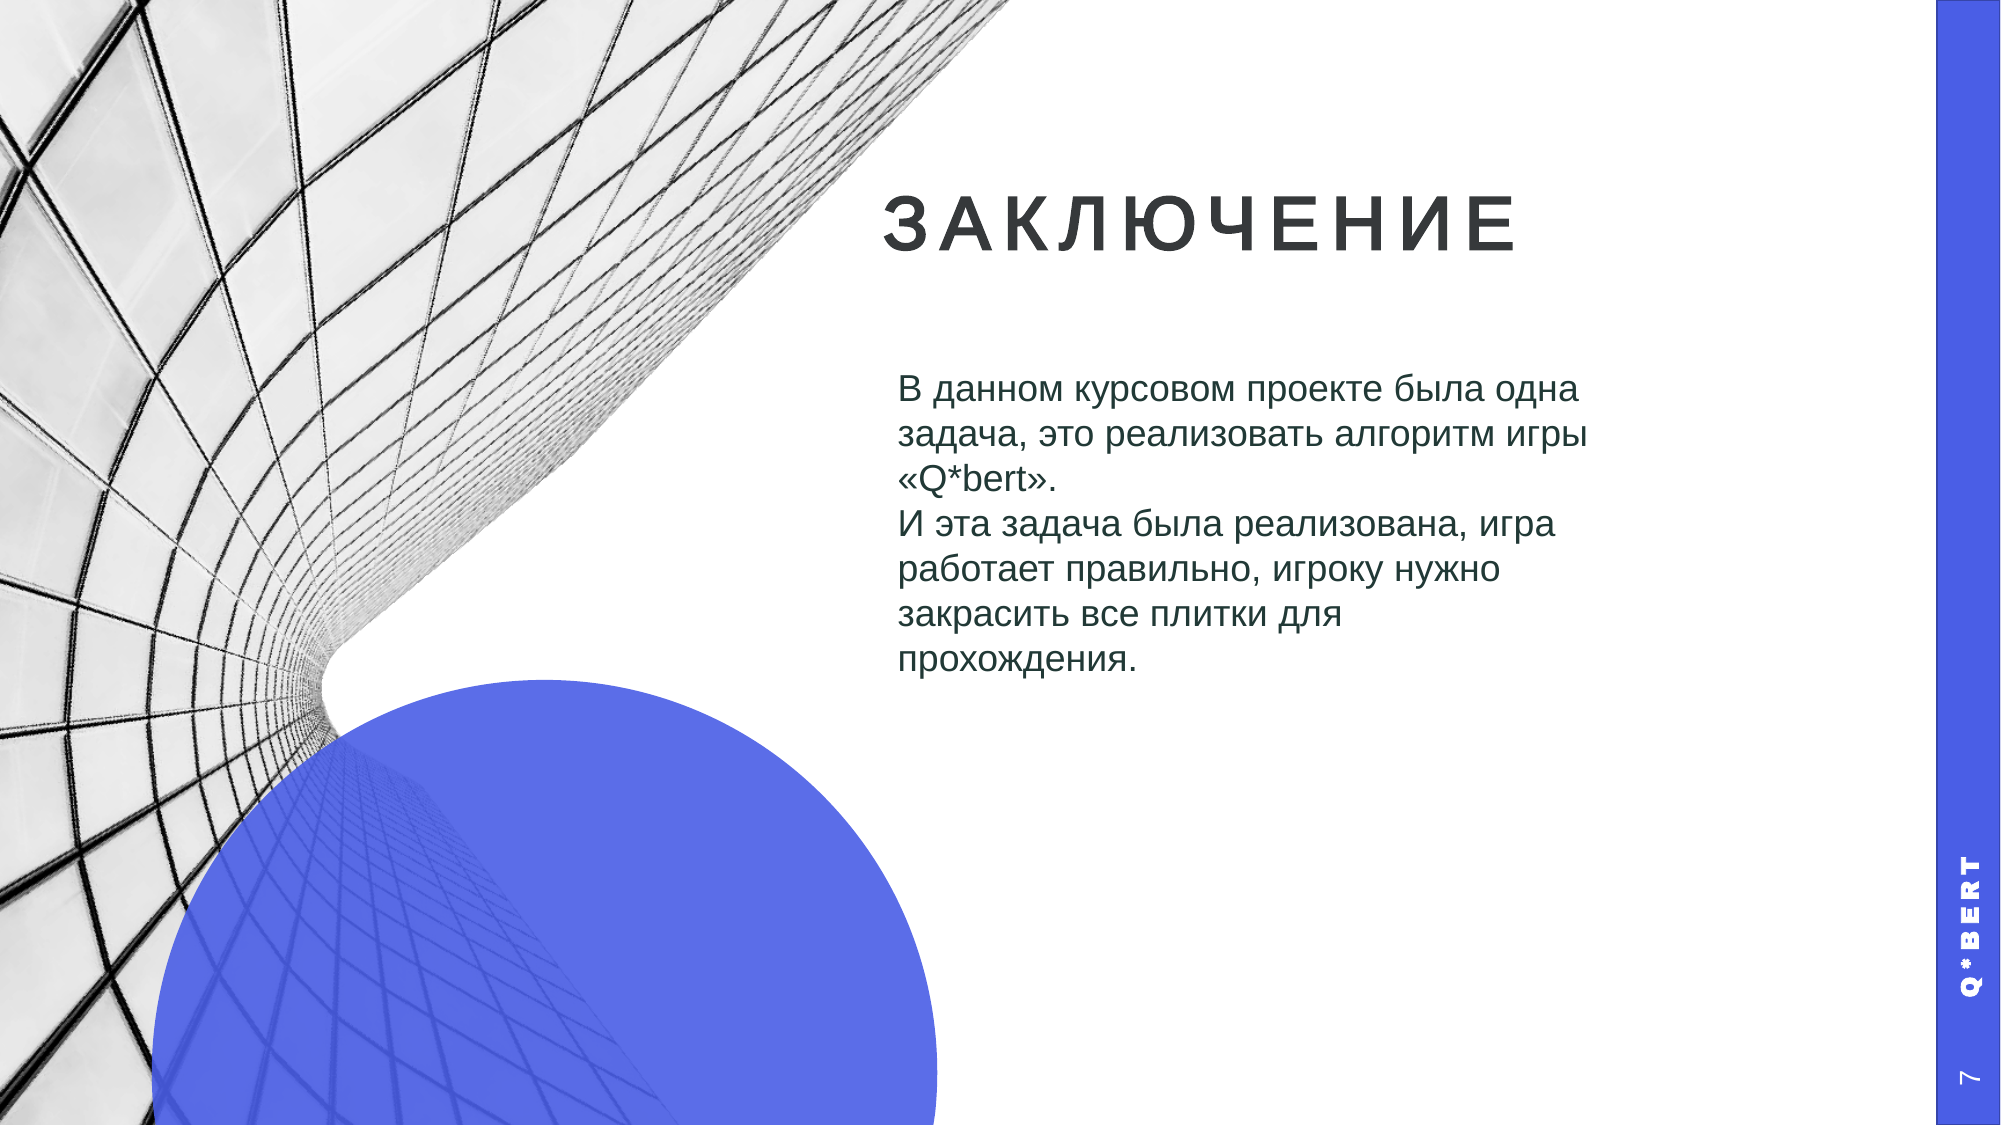

# Заключение
В данном курсовом проекте была одна задача, это реализовать алгоритм игры «Q*bert».
И эта задача была реализована, игра работает правильно, игроку нужно закрасить все плитки для прохождения.
Q*bert
7